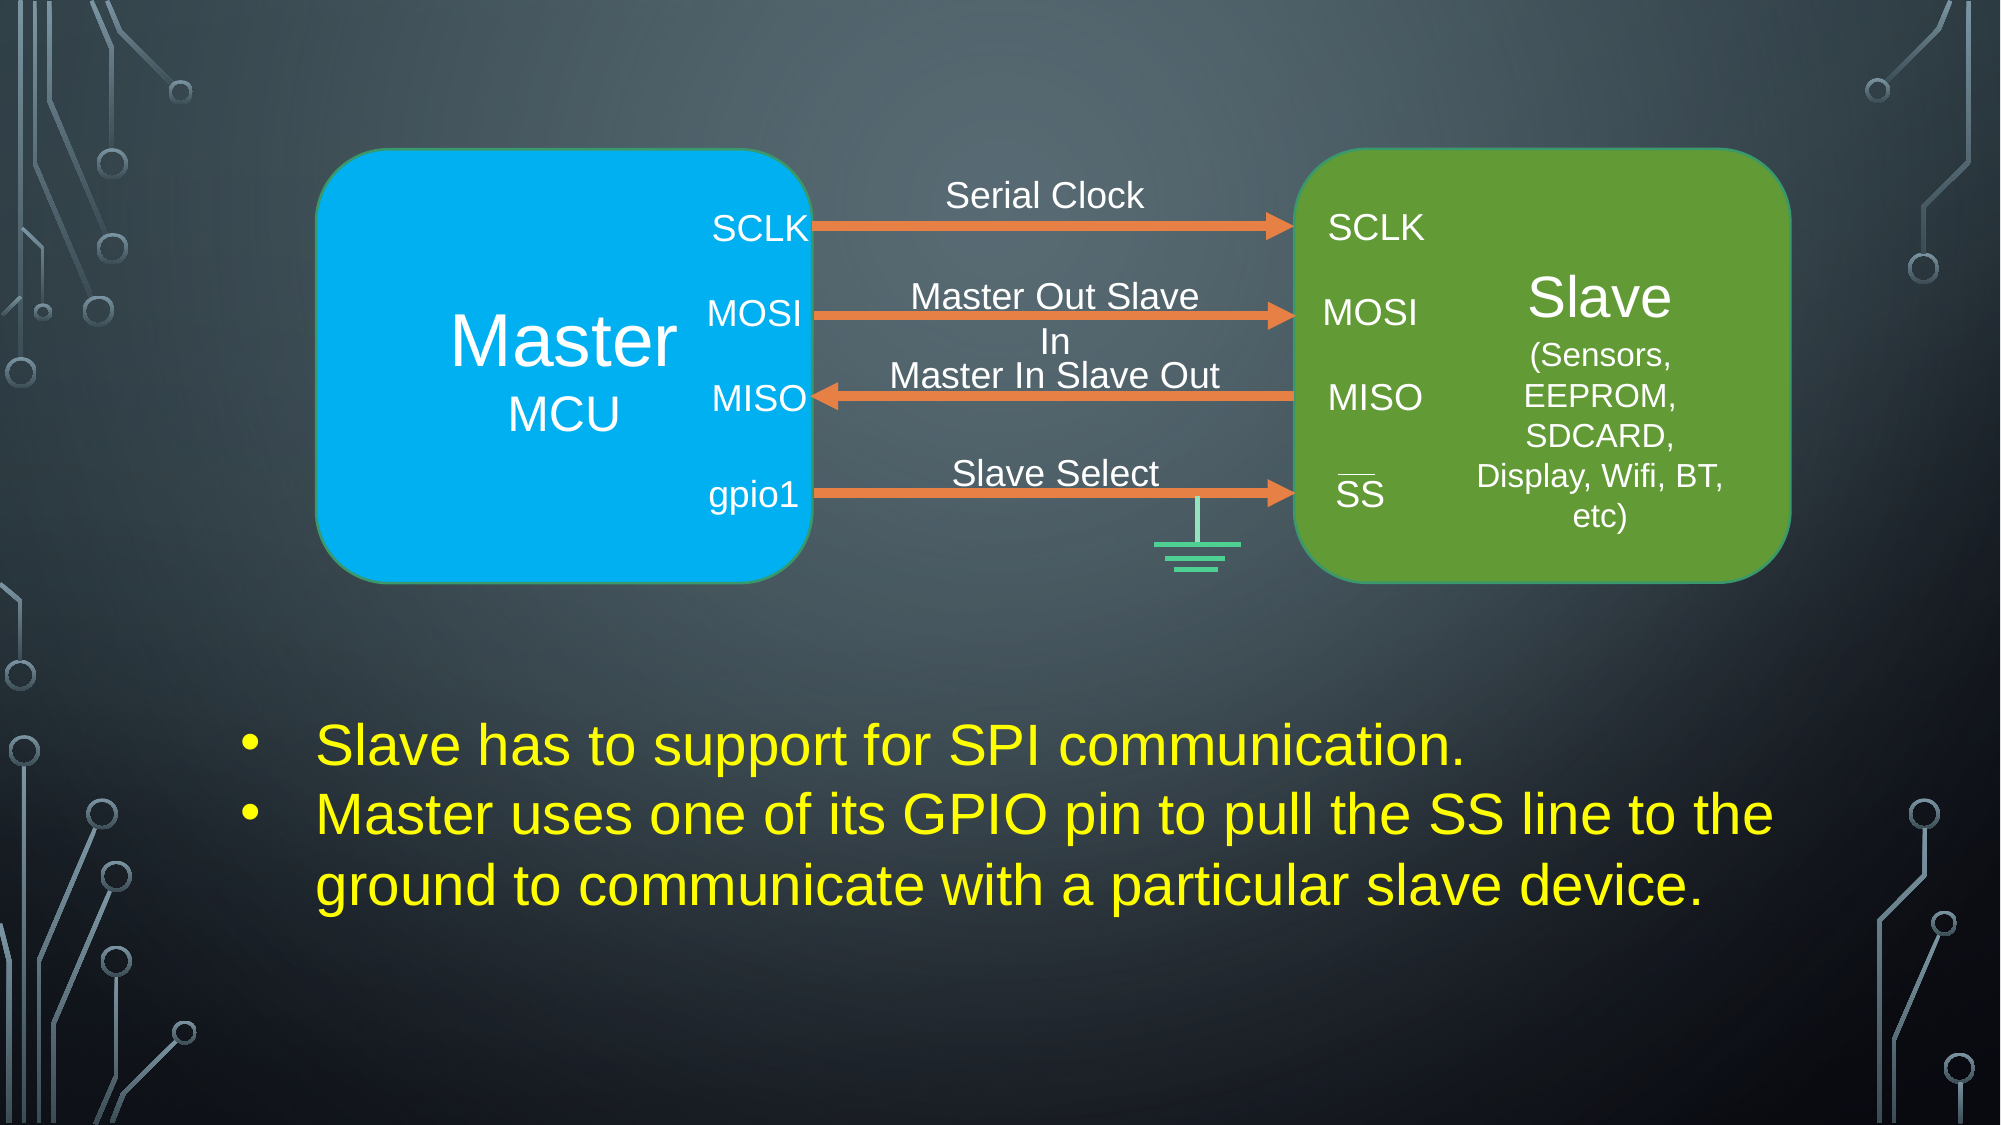

Master
MCU
Serial Clock
SCLK
SCLK
Slave
 (Sensors,  EEPROM, SDCARD, Display, Wifi, BT, etc)
Master Out Slave In
MOSI
MOSI
Master In Slave Out
MISO
MISO
Slave Select
SS
gpio1
Slave has to support for SPI communication.
Master uses one of its GPIO pin to pull the SS line to the ground to communicate with a particular slave device.